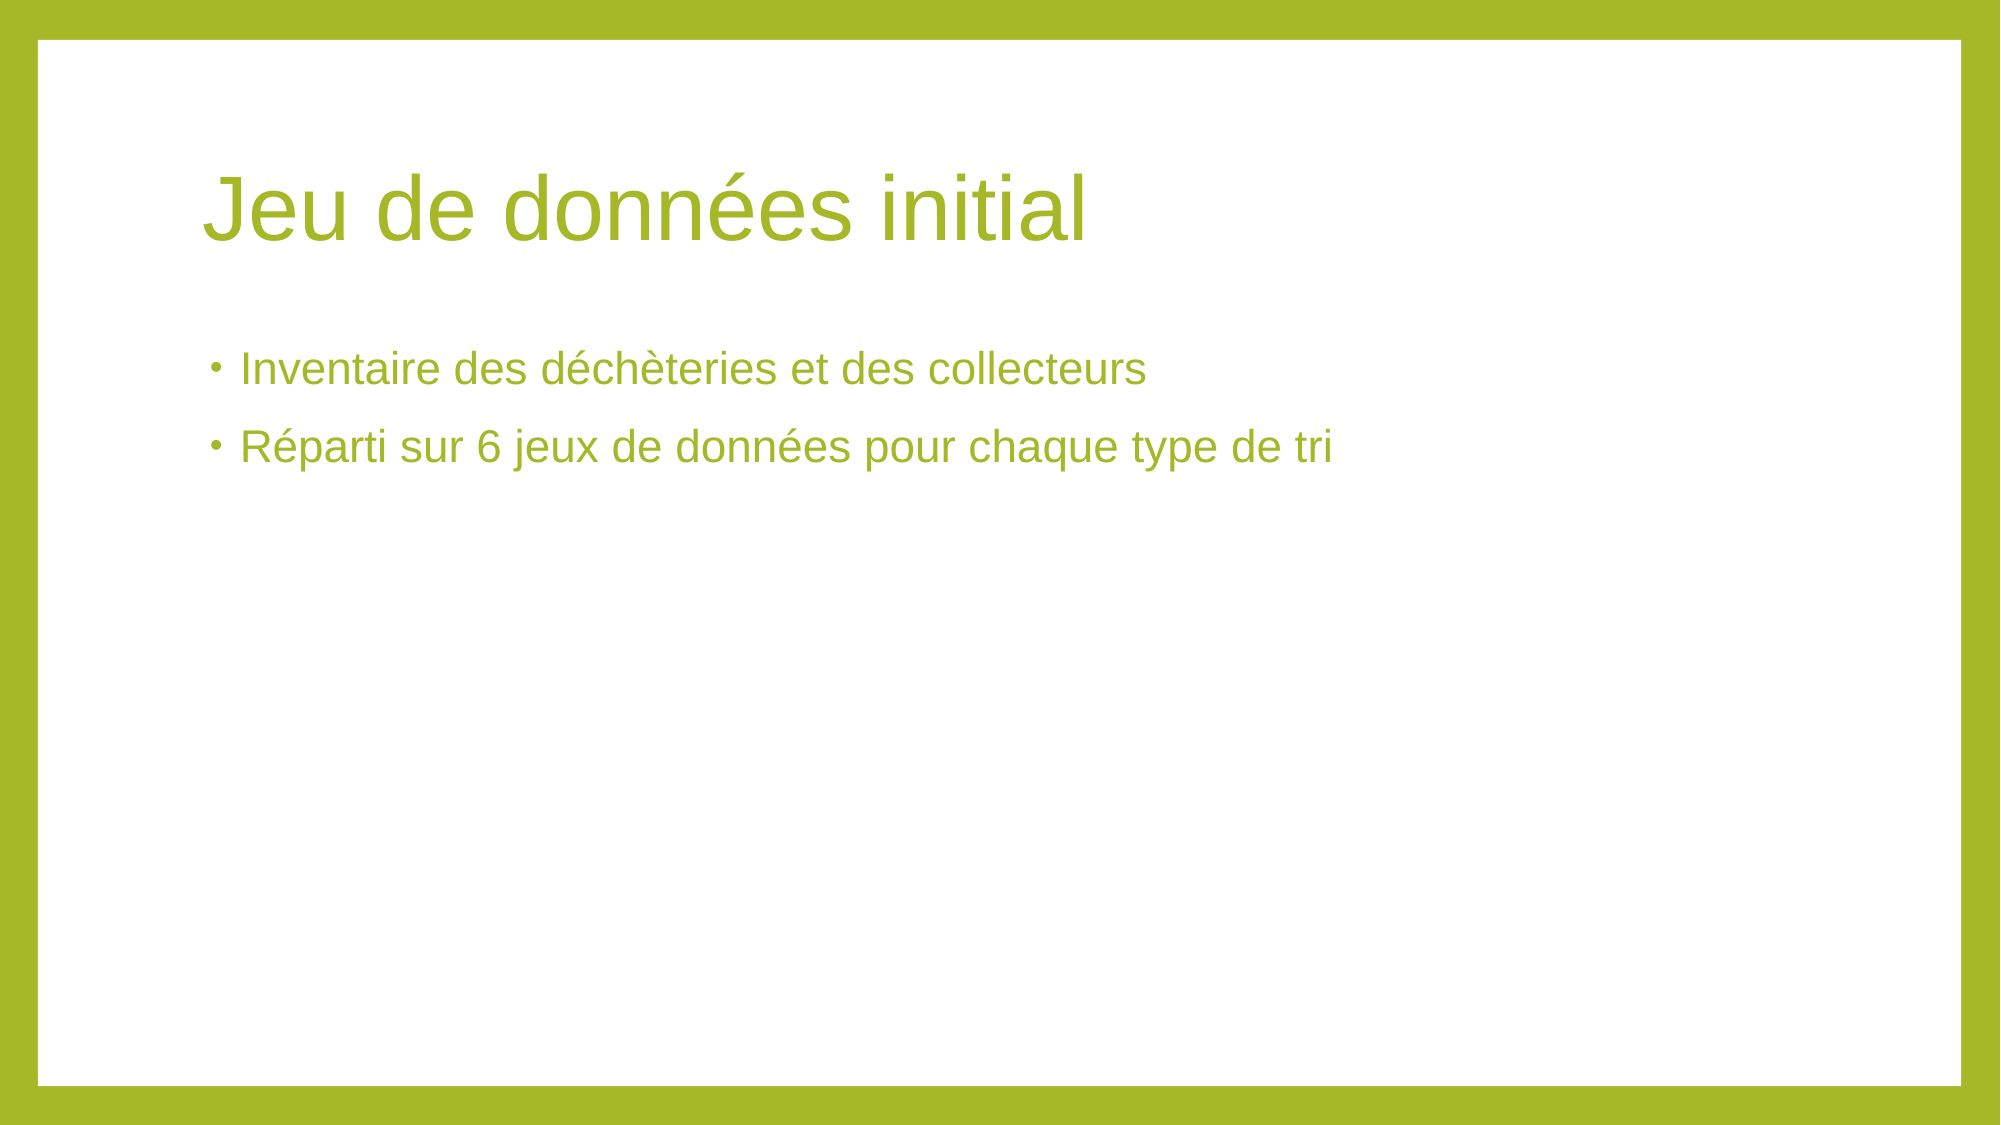

Jeu de données initial
Inventaire des déchèteries et des collecteurs
Réparti sur 6 jeux de données pour chaque type de tri